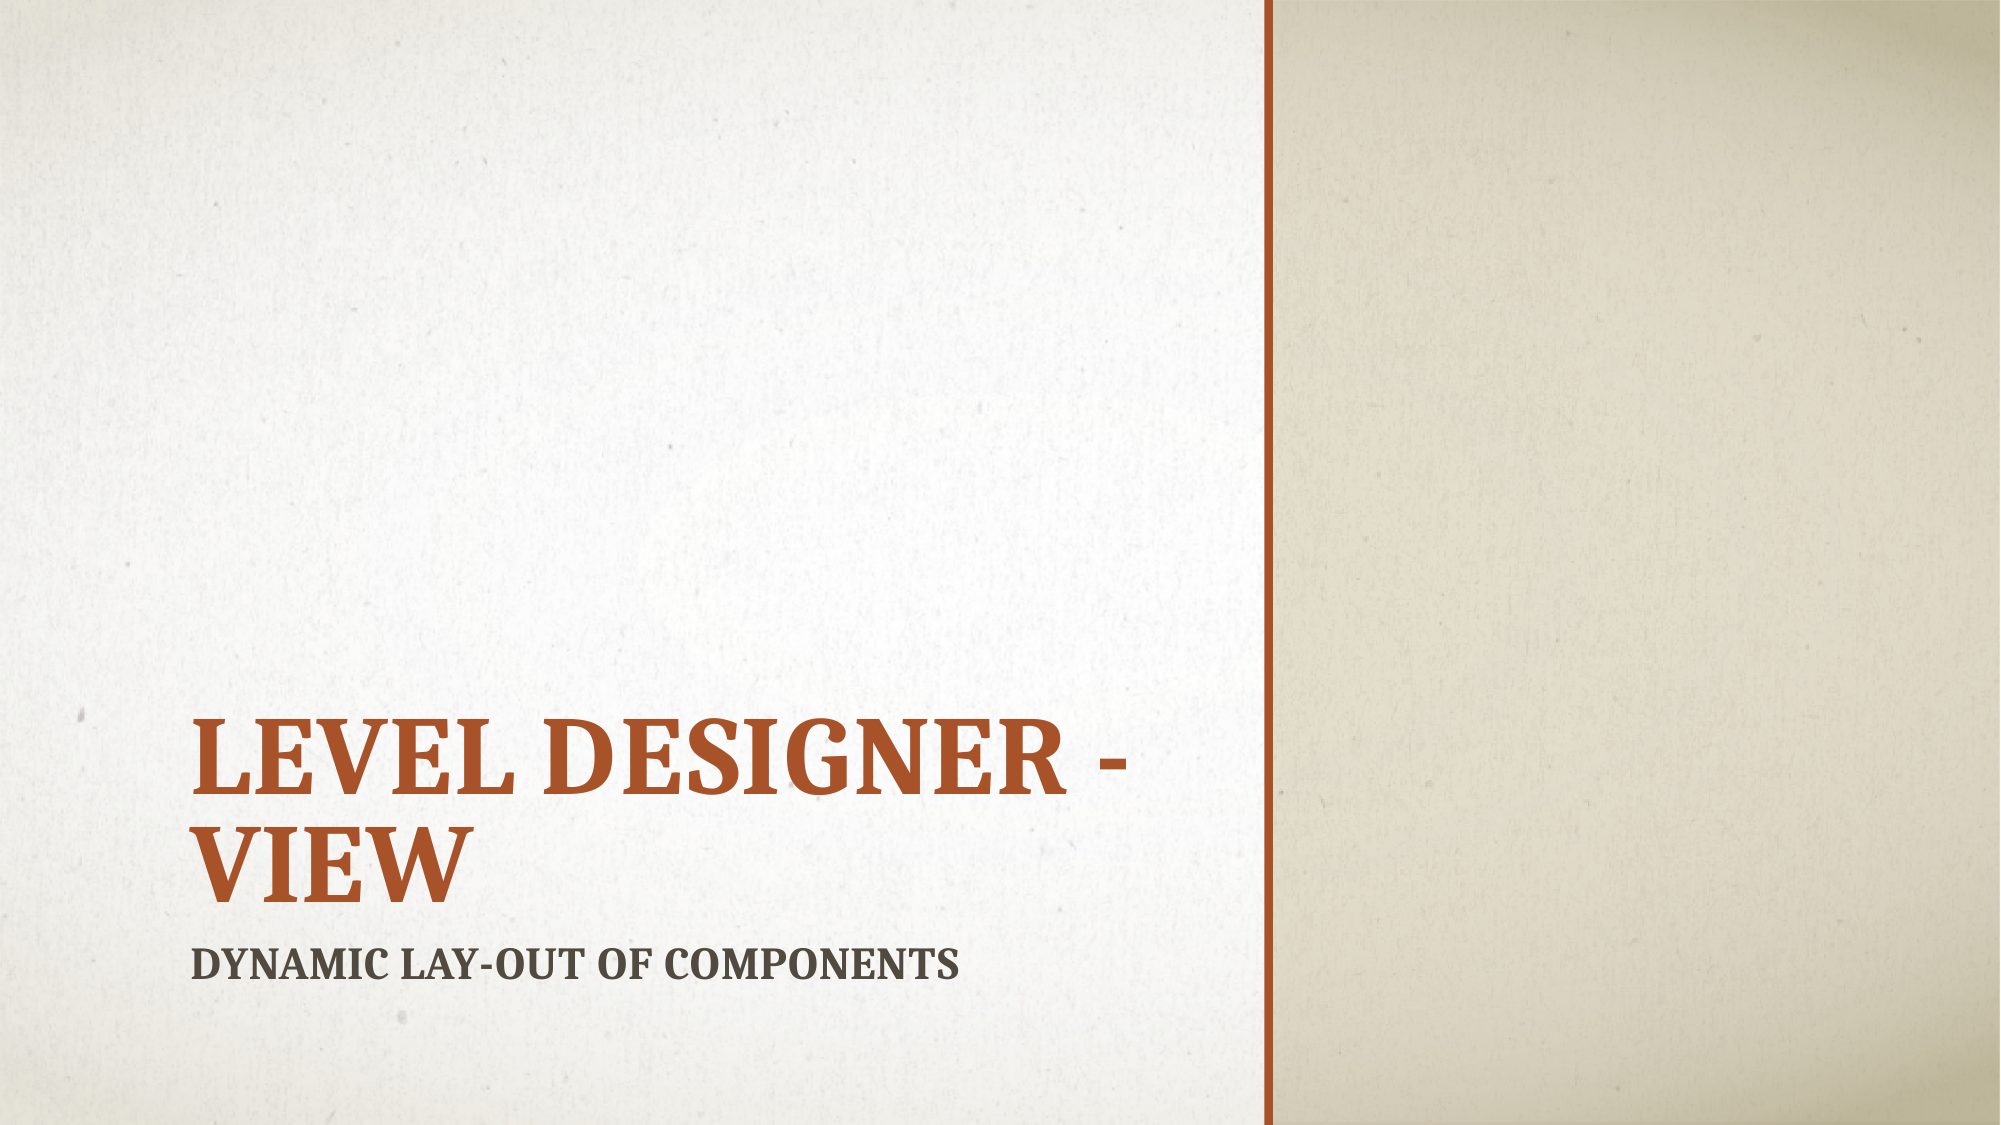

# Level Designer - View
DYNAMIC lay-out of components